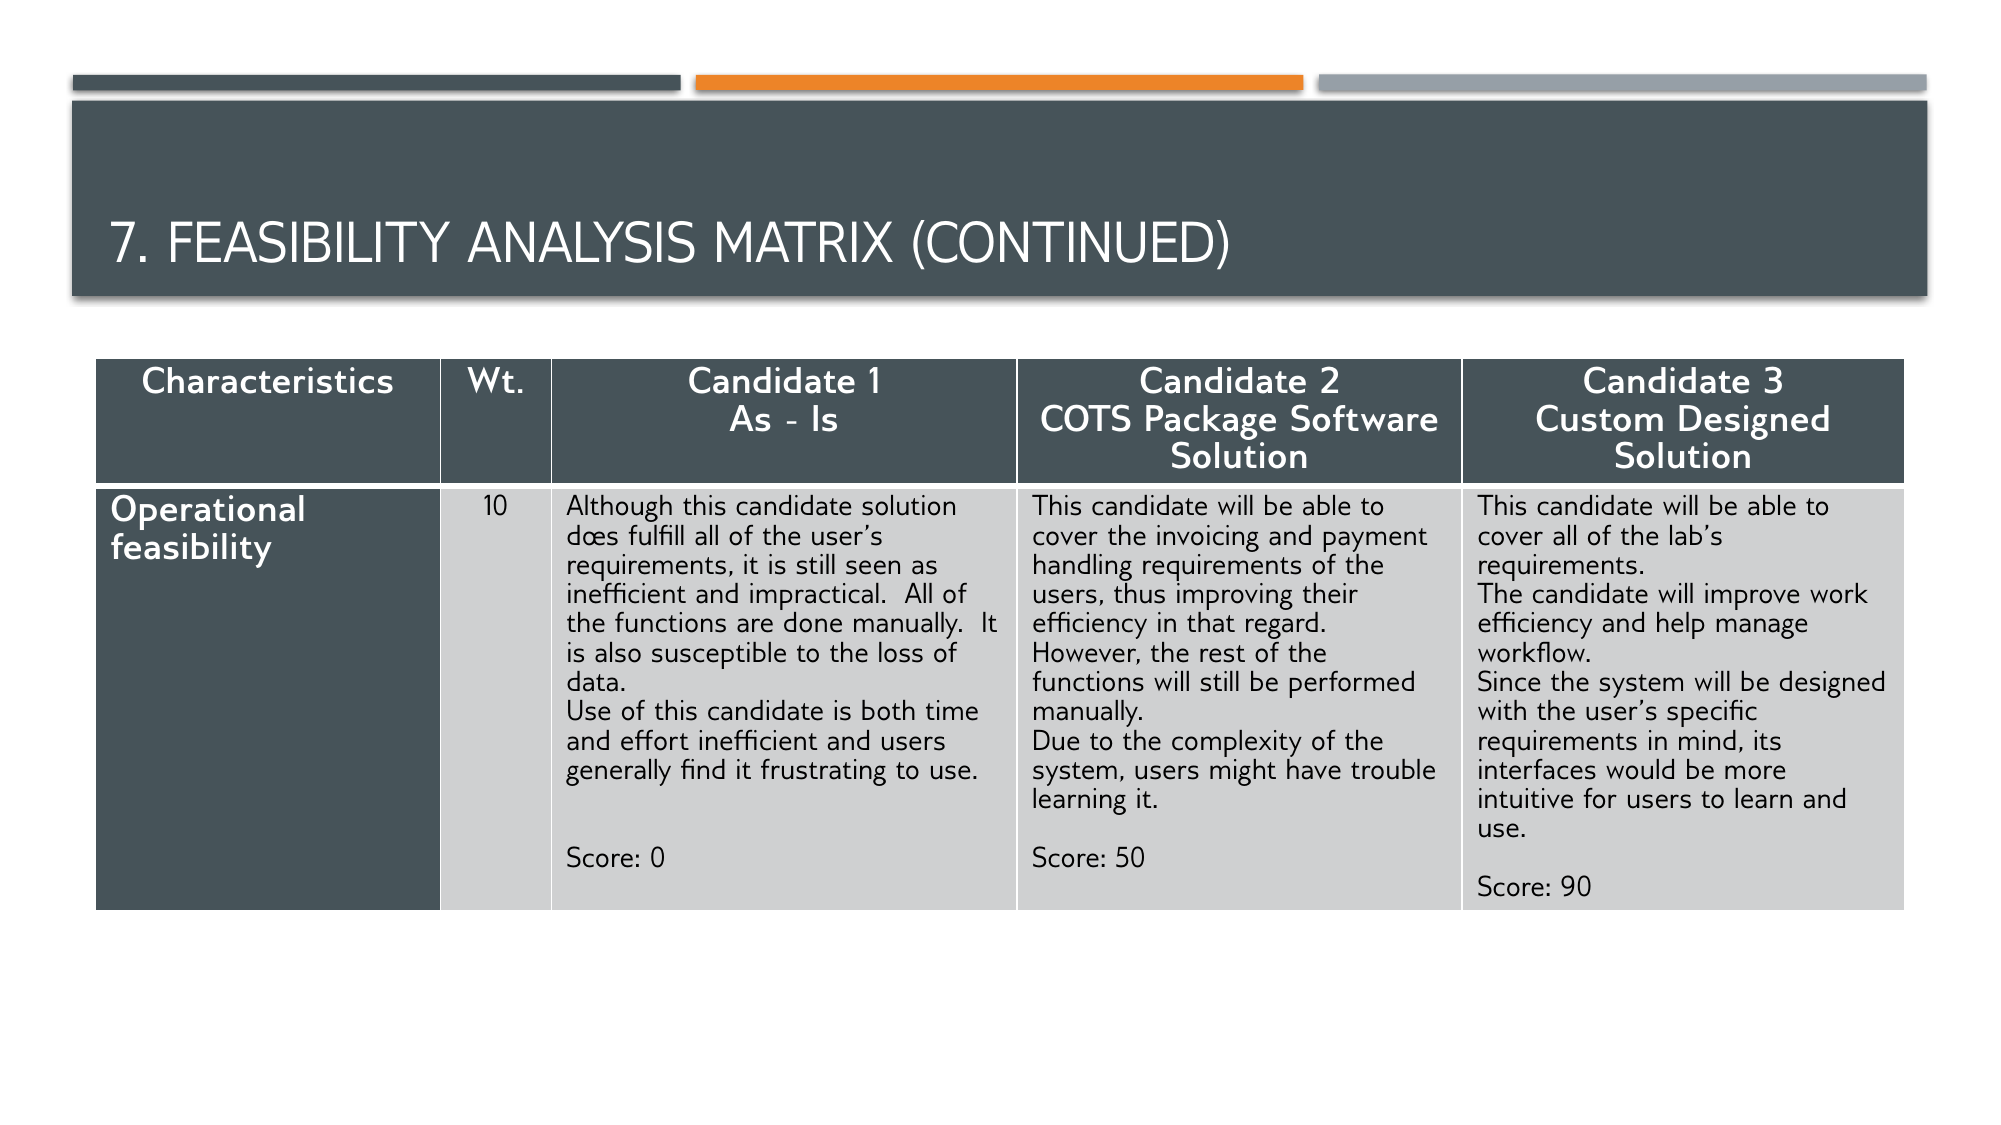

# 7. Feasibility analysis matrix (Continued)
| Characteristics | Wt. | Candidate 1 As - Is | Candidate 2 COTS Package Software Solution | Candidate 3 Custom Designed Solution |
| --- | --- | --- | --- | --- |
| Operational feasibility | 10 | Although this candidate solution does fulfill all of the user’s requirements, it is still seen as inefficient and impractical. All of the functions are done manually. It is also susceptible to the loss of data. Use of this candidate is both time and effort inefficient and users generally find it frustrating to use. Score: 0 | This candidate will be able to cover the invoicing and payment handling requirements of the users, thus improving their efficiency in that regard. However, the rest of the functions will still be performed manually. Due to the complexity of the system, users might have trouble learning it. Score: 50 | This candidate will be able to cover all of the lab’s requirements. The candidate will improve work efficiency and help manage workflow. Since the system will be designed with the user’s specific requirements in mind, its interfaces would be more intuitive for users to learn and use. Score: 90 |